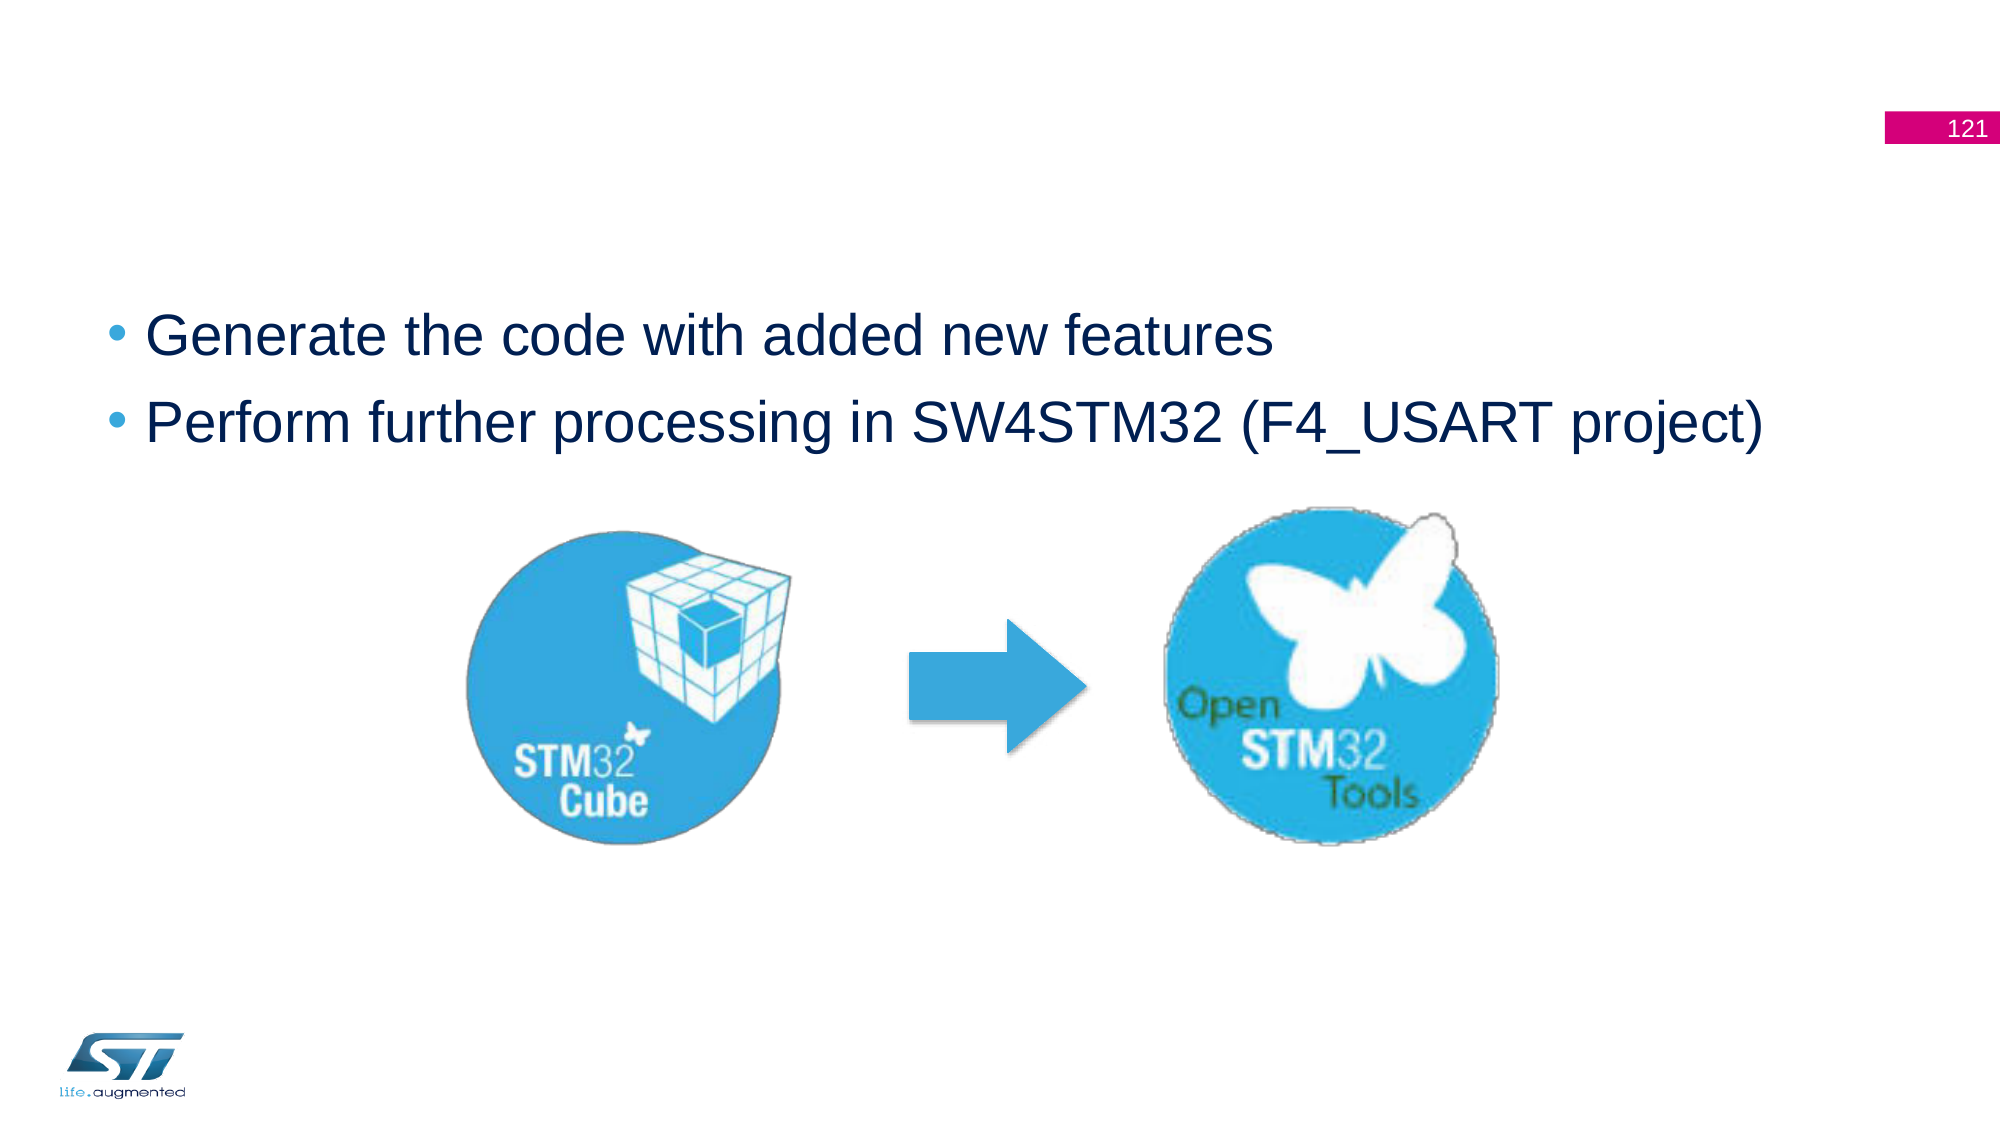

121
9
Generate the code with added new features
Perform further processing in SW4STM32 (F4_USART project)